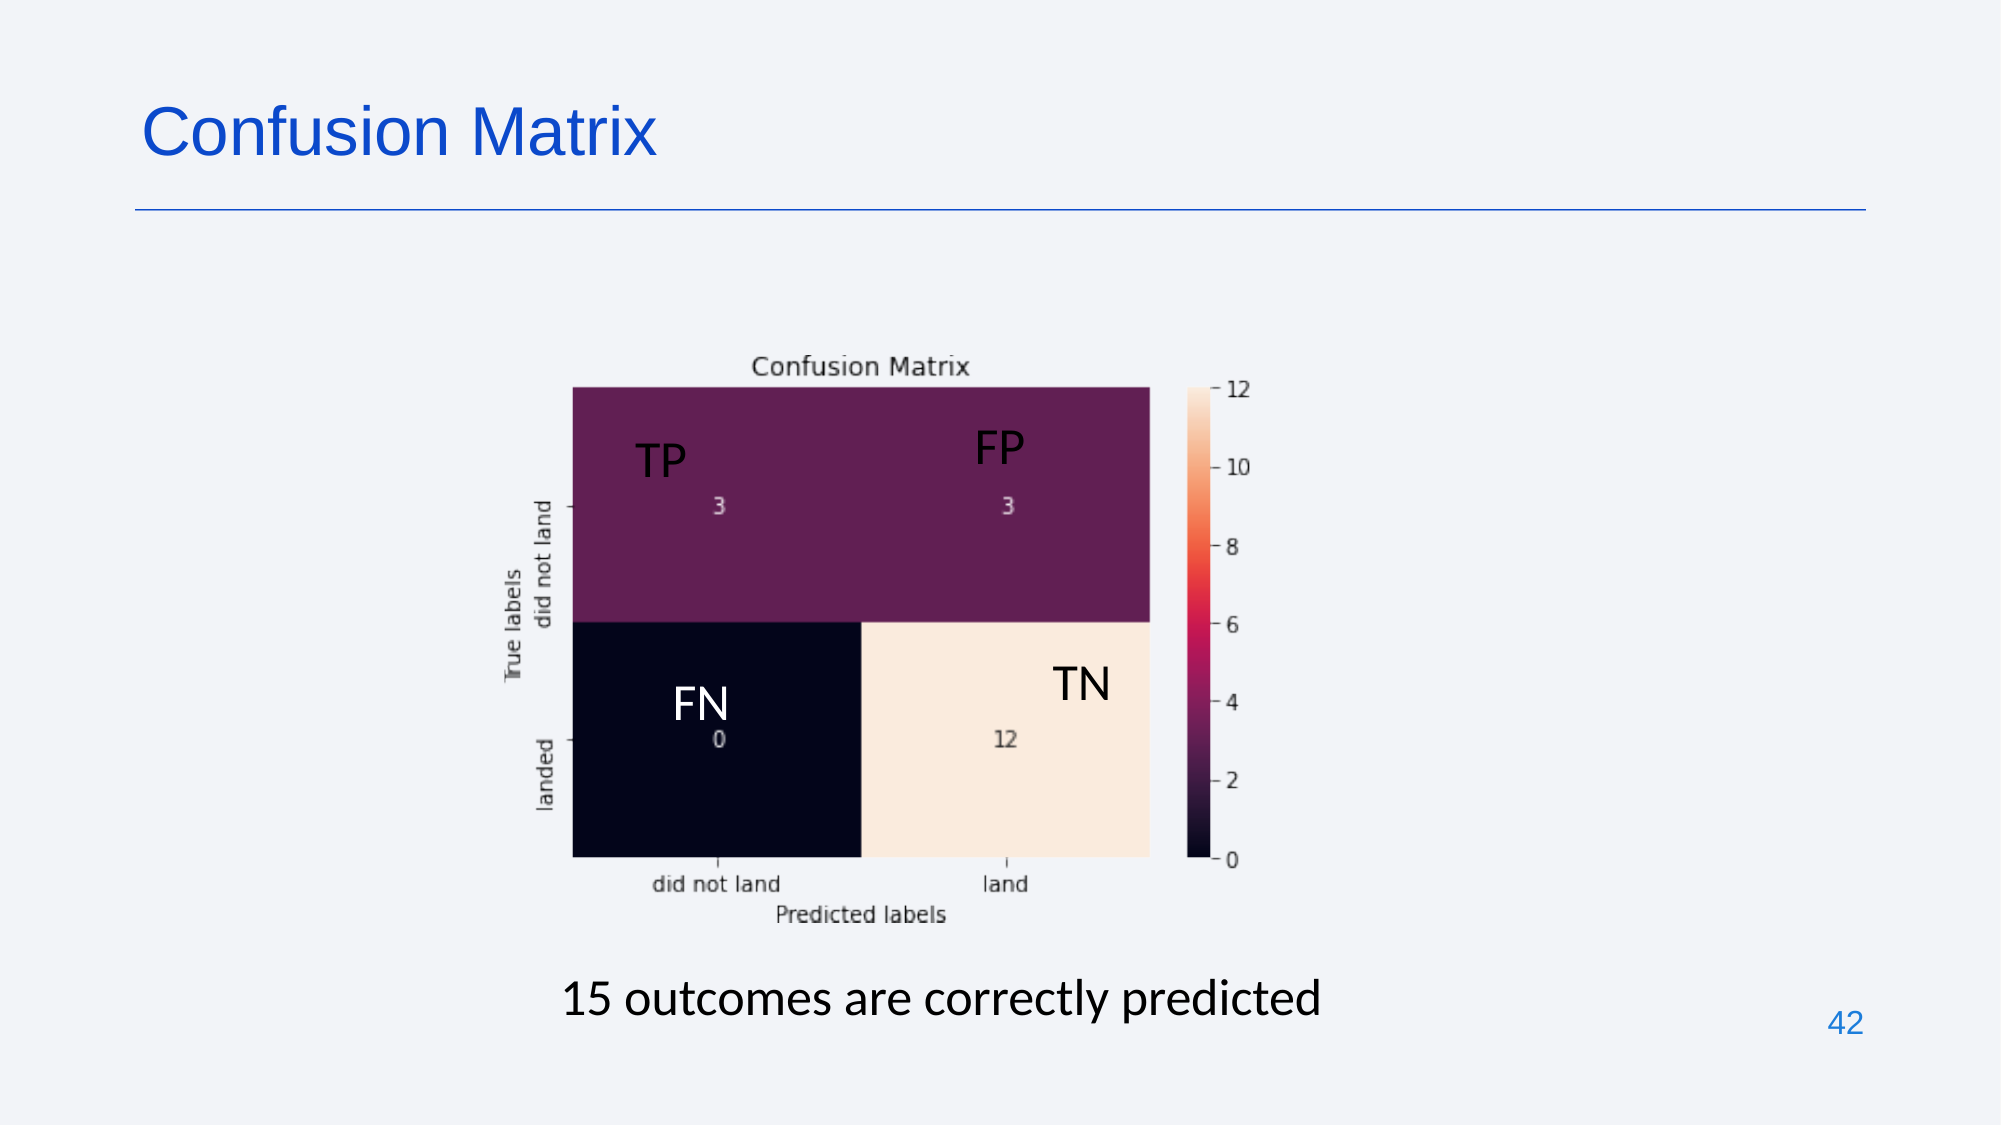

Confusion Matrix

FP
TP
TN
FN
15 outcomes are correctly predicted
42